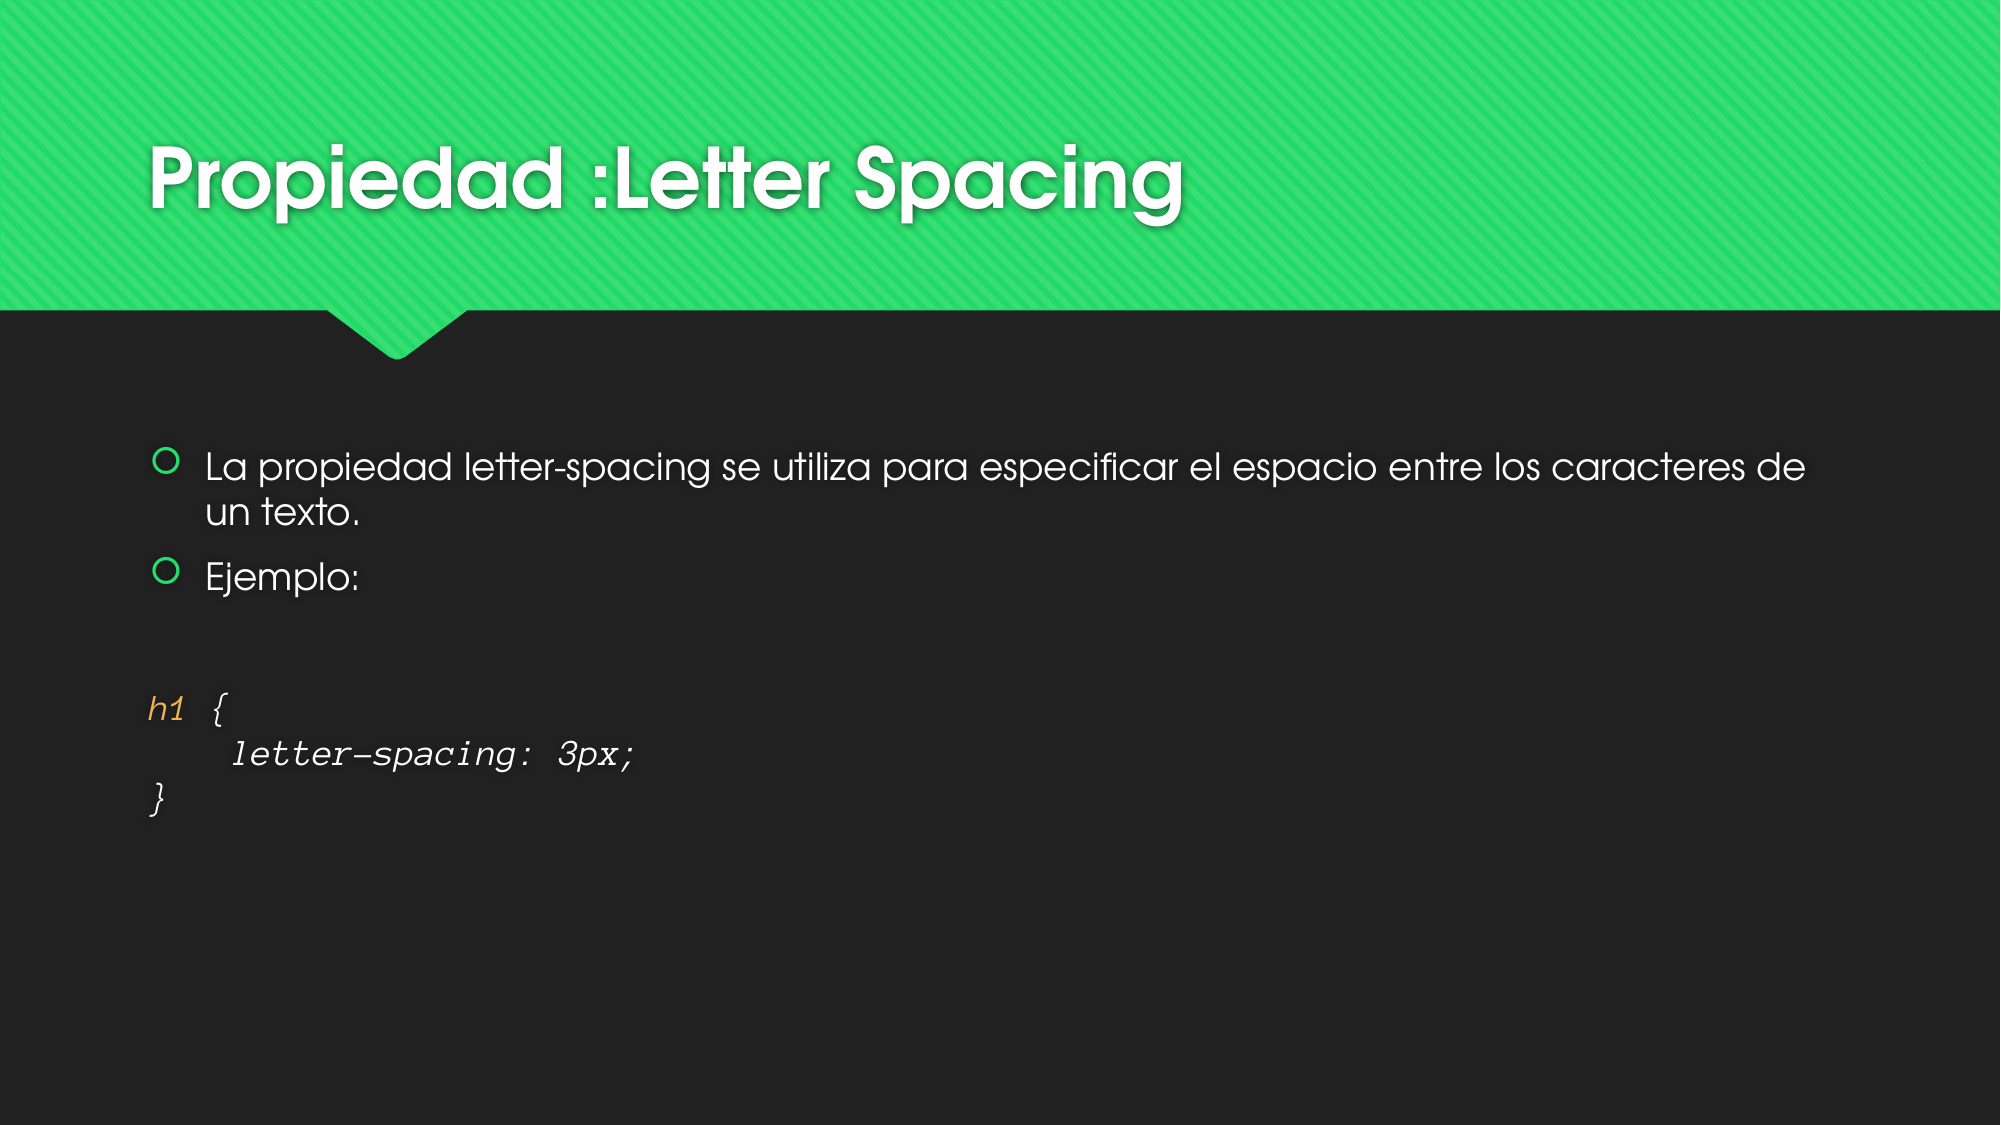

# Propiedad :Letter Spacing
La propiedad letter-spacing se utiliza para especificar el espacio entre los caracteres de un texto.
Ejemplo:

h1 {
    letter-spacing: 3px;
}